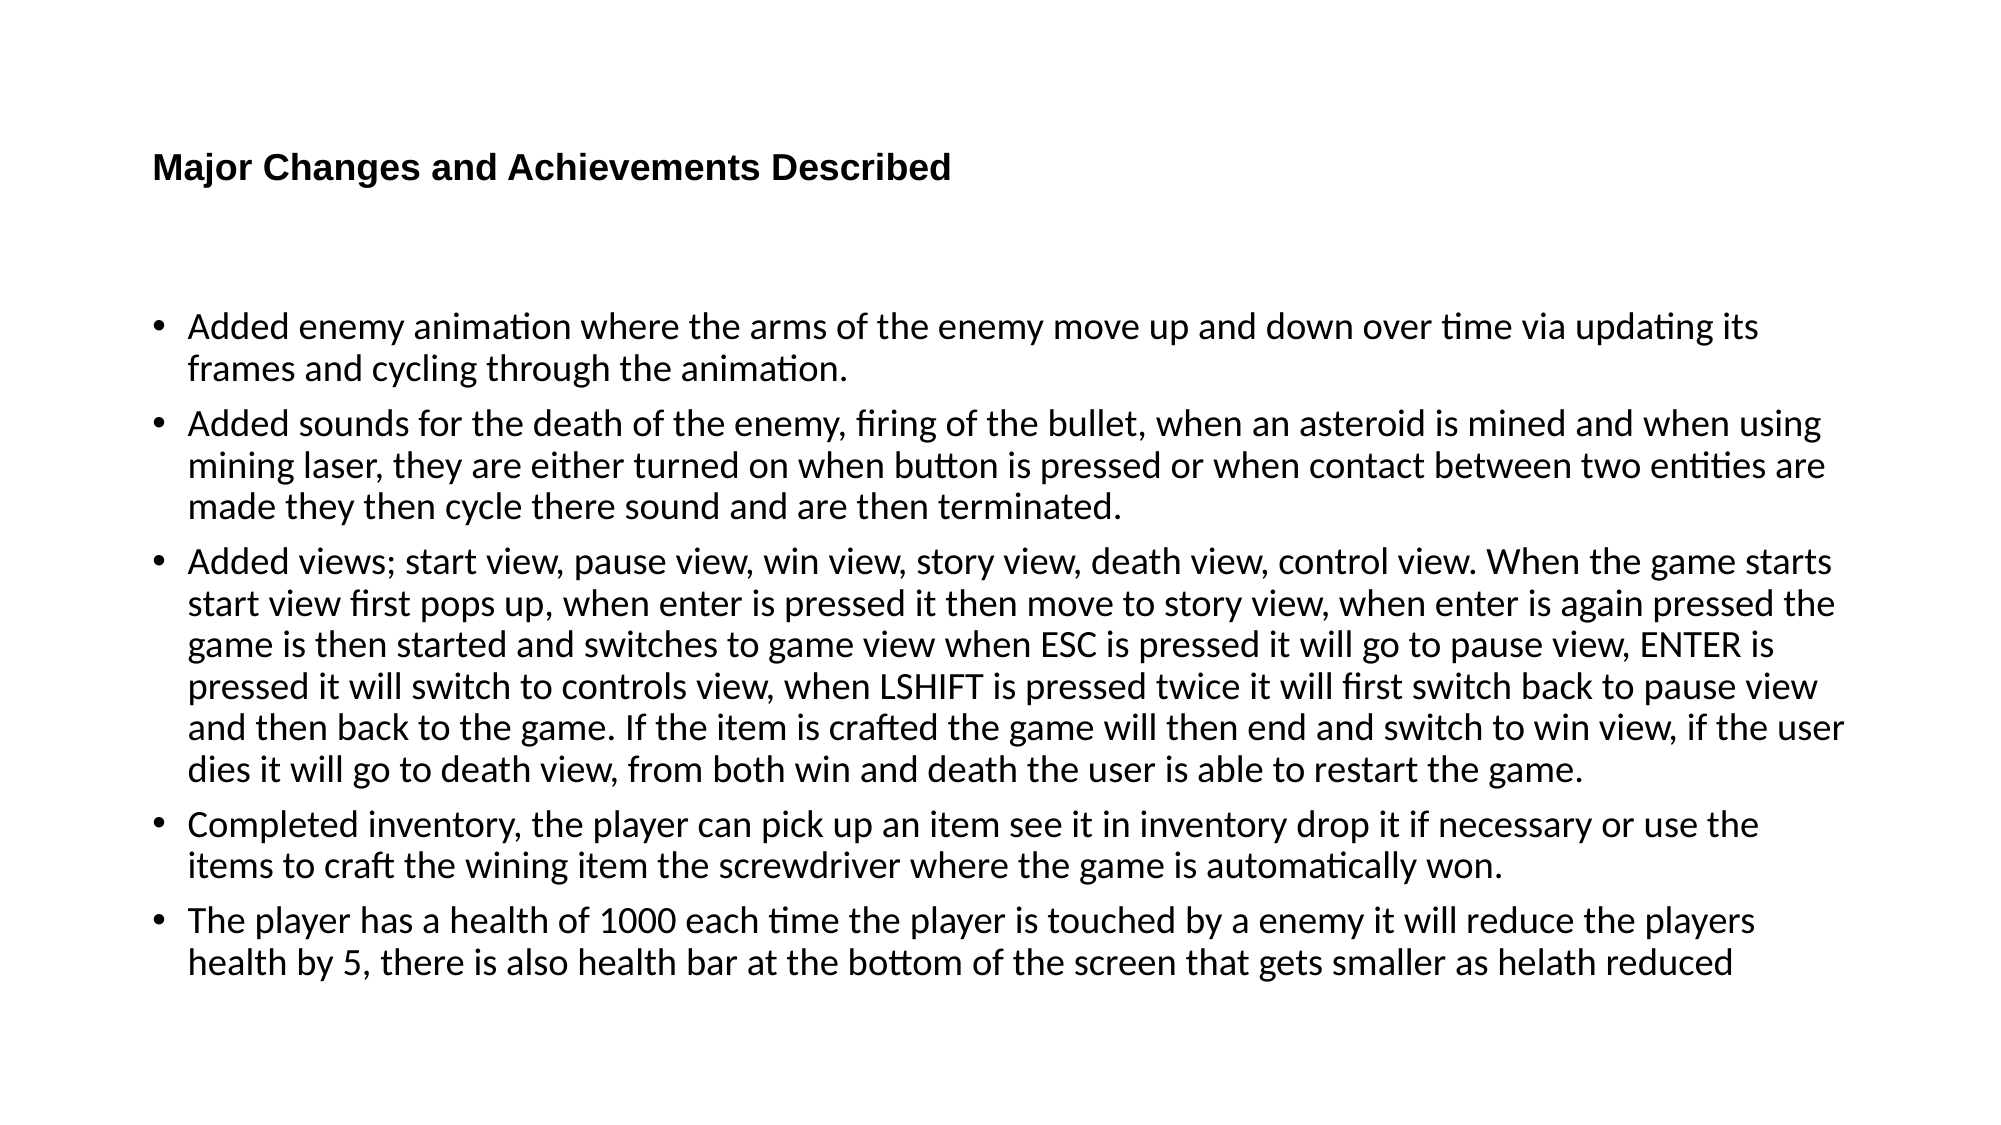

# Major Changes and Achievements Described
Added enemy animation where the arms of the enemy move up and down over time via updating its frames and cycling through the animation.
Added sounds for the death of the enemy, firing of the bullet, when an asteroid is mined and when using mining laser, they are either turned on when button is pressed or when contact between two entities are made they then cycle there sound and are then terminated.
Added views; start view, pause view, win view, story view, death view, control view. When the game starts start view first pops up, when enter is pressed it then move to story view, when enter is again pressed the game is then started and switches to game view when ESC is pressed it will go to pause view, ENTER is pressed it will switch to controls view, when LSHIFT is pressed twice it will first switch back to pause view and then back to the game. If the item is crafted the game will then end and switch to win view, if the user dies it will go to death view, from both win and death the user is able to restart the game.
Completed inventory, the player can pick up an item see it in inventory drop it if necessary or use the items to craft the wining item the screwdriver where the game is automatically won.
The player has a health of 1000 each time the player is touched by a enemy it will reduce the players health by 5, there is also health bar at the bottom of the screen that gets smaller as helath reduced